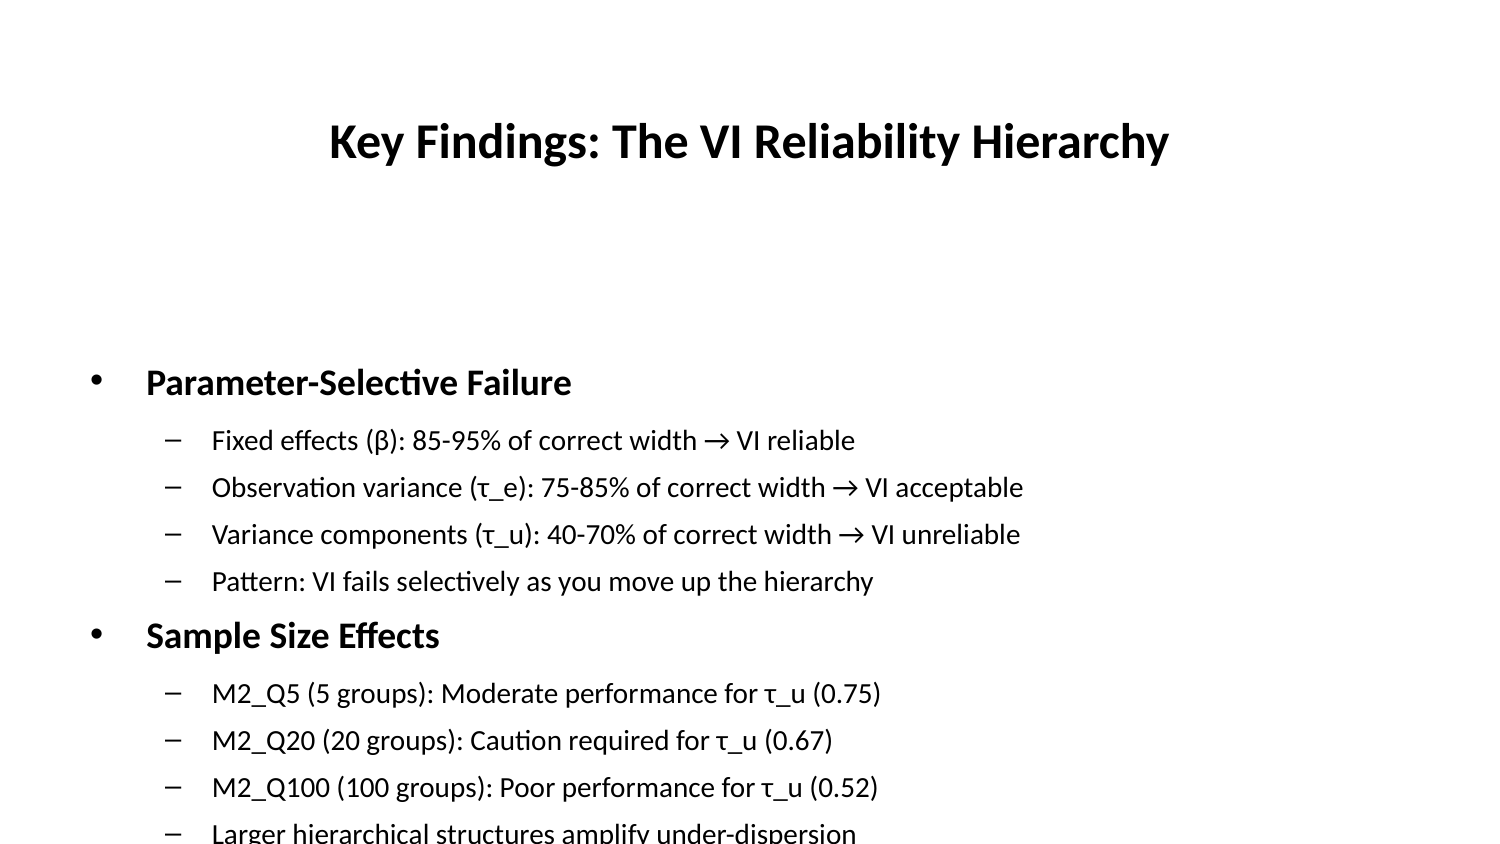

# Key Findings: The VI Reliability Hierarchy

Parameter-Selective Failure
Fixed effects (β): 85-95% of correct width → VI reliable
Observation variance (τ_e): 75-85% of correct width → VI acceptable
Variance components (τ_u): 40-70% of correct width → VI unreliable
Pattern: VI fails selectively as you move up the hierarchy
Sample Size Effects
M2_Q5 (5 groups): Moderate performance for τ_u (0.75)
M2_Q20 (20 groups): Caution required for τ_u (0.67)
M2_Q100 (100 groups): Poor performance for τ_u (0.52)
Larger hierarchical structures amplify under-dispersion
Speed vs Accuracy Trade-off
VI provides ~100-150× speedup over HMC
Fixed effects remain reliable despite speedup
Variance components sacrifice accuracy for speed
Must choose: fast inference or accurate uncertainty?